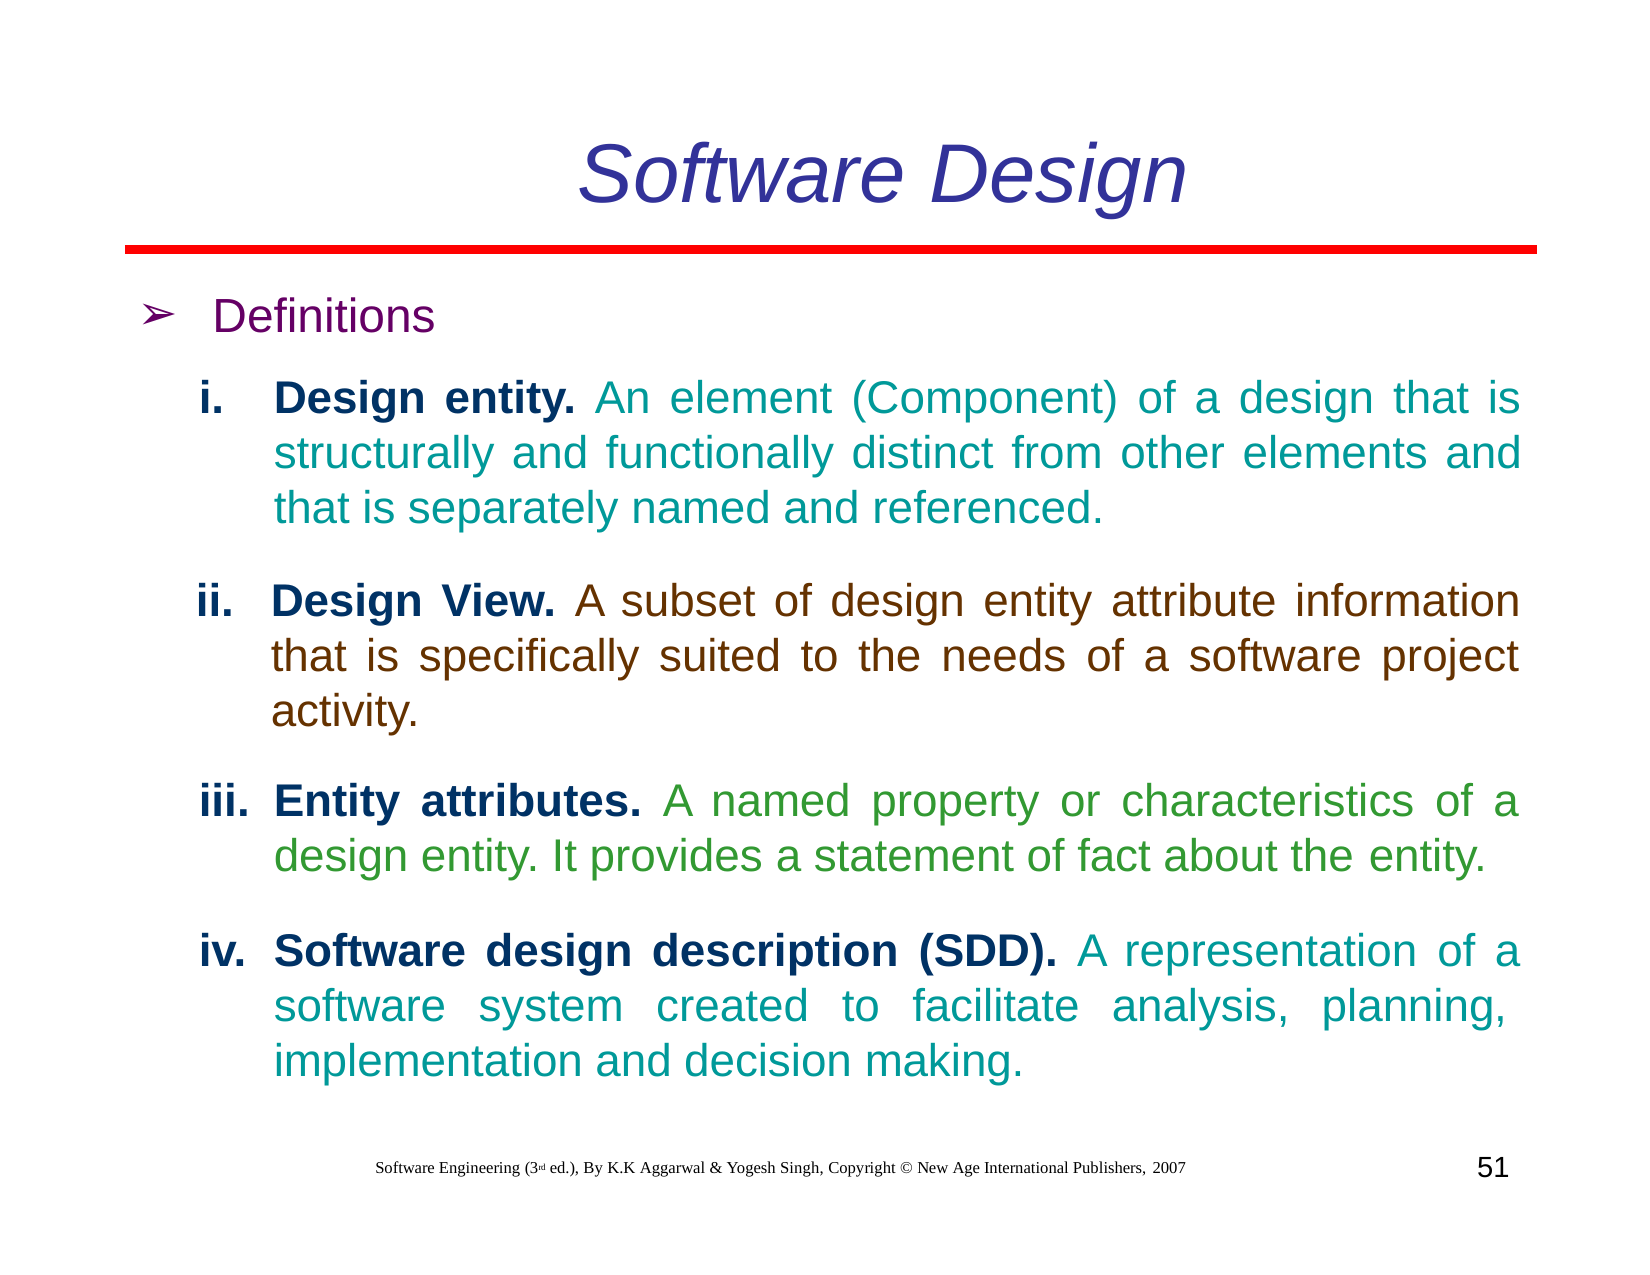

# Software Design

Definitions
Design entity. An element (Component) of a design that is  structurally and functionally distinct from other elements and  that is separately named and referenced.
Design View. A subset of design entity attribute information  that is specifically suited to the needs of a software project  activity.
Entity attributes. A named property or characteristics of a  design entity. It provides a statement of fact about the entity.
Software design description (SDD). A representation of a  software system created to facilitate analysis, planning,  implementation and decision making.
51
Software Engineering (3rd  ed.), By K.K Aggarwal & Yogesh Singh, Copyright © New Age International Publishers, 2007